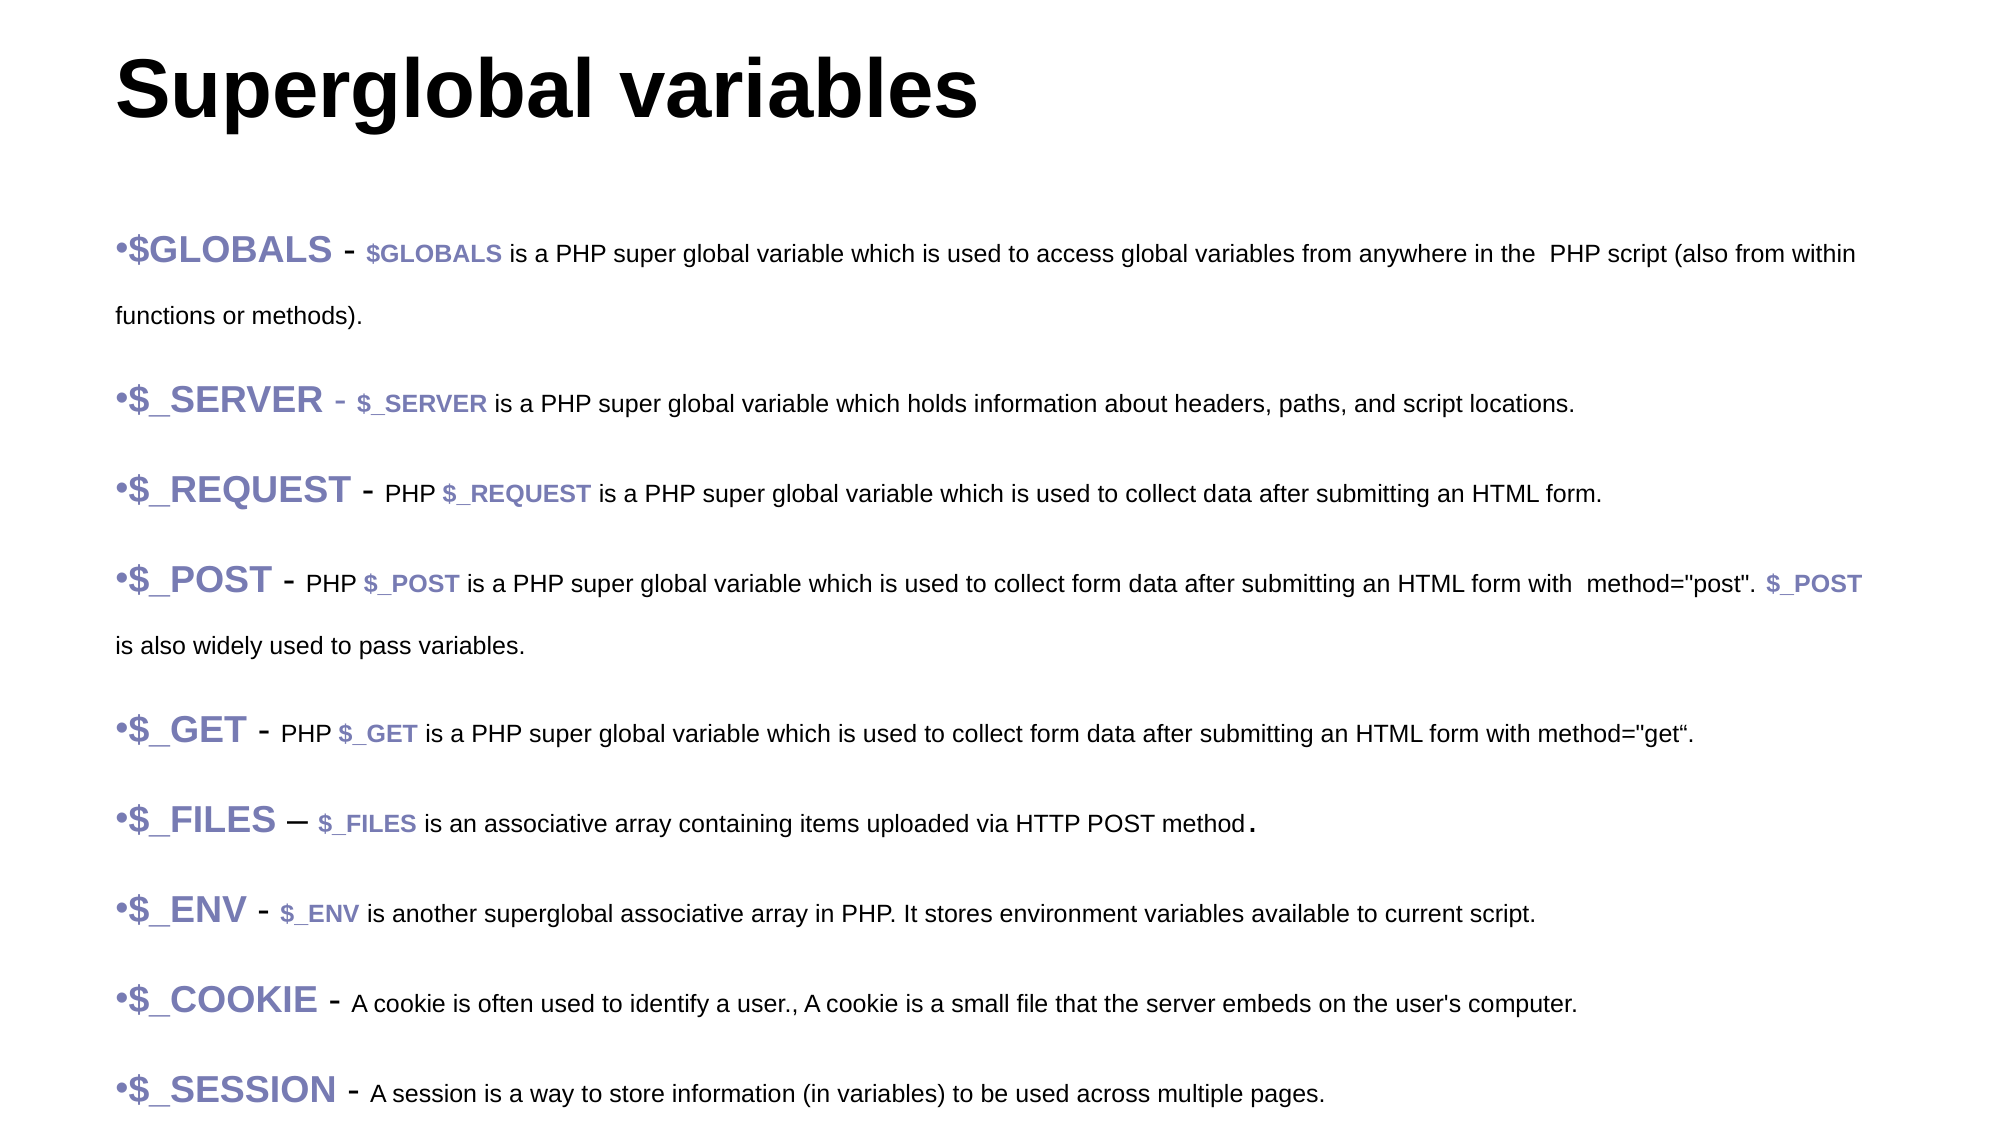

Superglobal variables
$GLOBALS - $GLOBALS is a PHP super global variable which is used to access global variables from anywhere in the  PHP script (also from within functions or methods).
$_SERVER - $_SERVER is a PHP super global variable which holds information about headers, paths, and script locations.
$_REQUEST - PHP $_REQUEST is a PHP super global variable which is used to collect data after submitting an HTML form.
$_POST - PHP $_POST is a PHP super global variable which is used to collect form data after submitting an HTML form with  method="post". $_POST  is also widely used to pass variables.
$_GET - PHP $_GET is a PHP super global variable which is used to collect form data after submitting an HTML form with method="get“.
$_FILES – $_FILES is an associative array containing items uploaded via HTTP POST method.
$_ENV - $_ENV is another superglobal associative array in PHP. It stores environment variables available to current script.
$_COOKIE - A cookie is often used to identify a user., A cookie is a small file that the server embeds on the user's computer.
$_SESSION - A session is a way to store information (in variables) to be used across multiple pages.
Create by Madhusha Prasad.